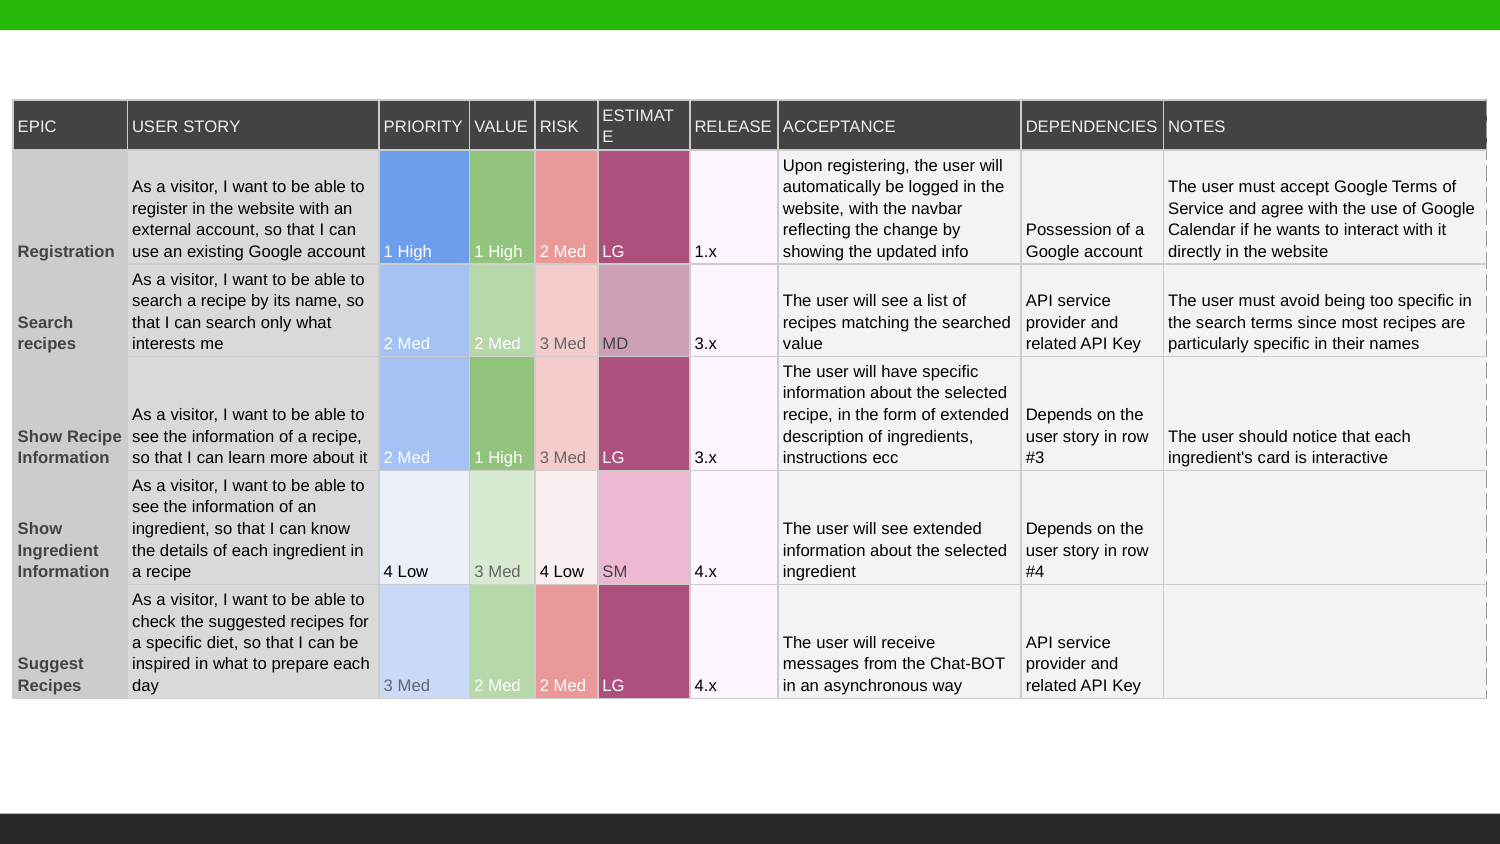

| EPIC | USER STORY | PRIORITY | VALUE | RISK | ESTIMATE | RELEASE | ACCEPTANCE | DEPENDENCIES | NOTES |
| --- | --- | --- | --- | --- | --- | --- | --- | --- | --- |
| Registration | As a visitor, I want to be able to register in the website with an external account, so that I can use an existing Google account | 1 High | 1 High | 2 Med | LG | 1.x | Upon registering, the user will automatically be logged in the website, with the navbar reflecting the change by showing the updated info | Possession of a Google account | The user must accept Google Terms of Service and agree with the use of Google Calendar if he wants to interact with it directly in the website |
| Search recipes | As a visitor, I want to be able to search a recipe by its name, so that I can search only what interests me | 2 Med | 2 Med | 3 Med | MD | 3.x | The user will see a list of recipes matching the searched value | API service provider and related API Key | The user must avoid being too specific in the search terms since most recipes are particularly specific in their names |
| Show Recipe Information | As a visitor, I want to be able to see the information of a recipe, so that I can learn more about it | 2 Med | 1 High | 3 Med | LG | 3.x | The user will have specific information about the selected recipe, in the form of extended description of ingredients, instructions ecc | Depends on the user story in row #3 | The user should notice that each ingredient's card is interactive |
| Show Ingredient Information | As a visitor, I want to be able to see the information of an ingredient, so that I can know the details of each ingredient in a recipe | 4 Low | 3 Med | 4 Low | SM | 4.x | The user will see extended information about the selected ingredient | Depends on the user story in row #4 |  |
| Suggest Recipes | As a visitor, I want to be able to check the suggested recipes for a specific diet, so that I can be inspired in what to prepare each day | 3 Med | 2 Med | 2 Med | LG | 4.x | The user will receive messages from the Chat-BOT in an asynchronous way | API service provider and related API Key |  |